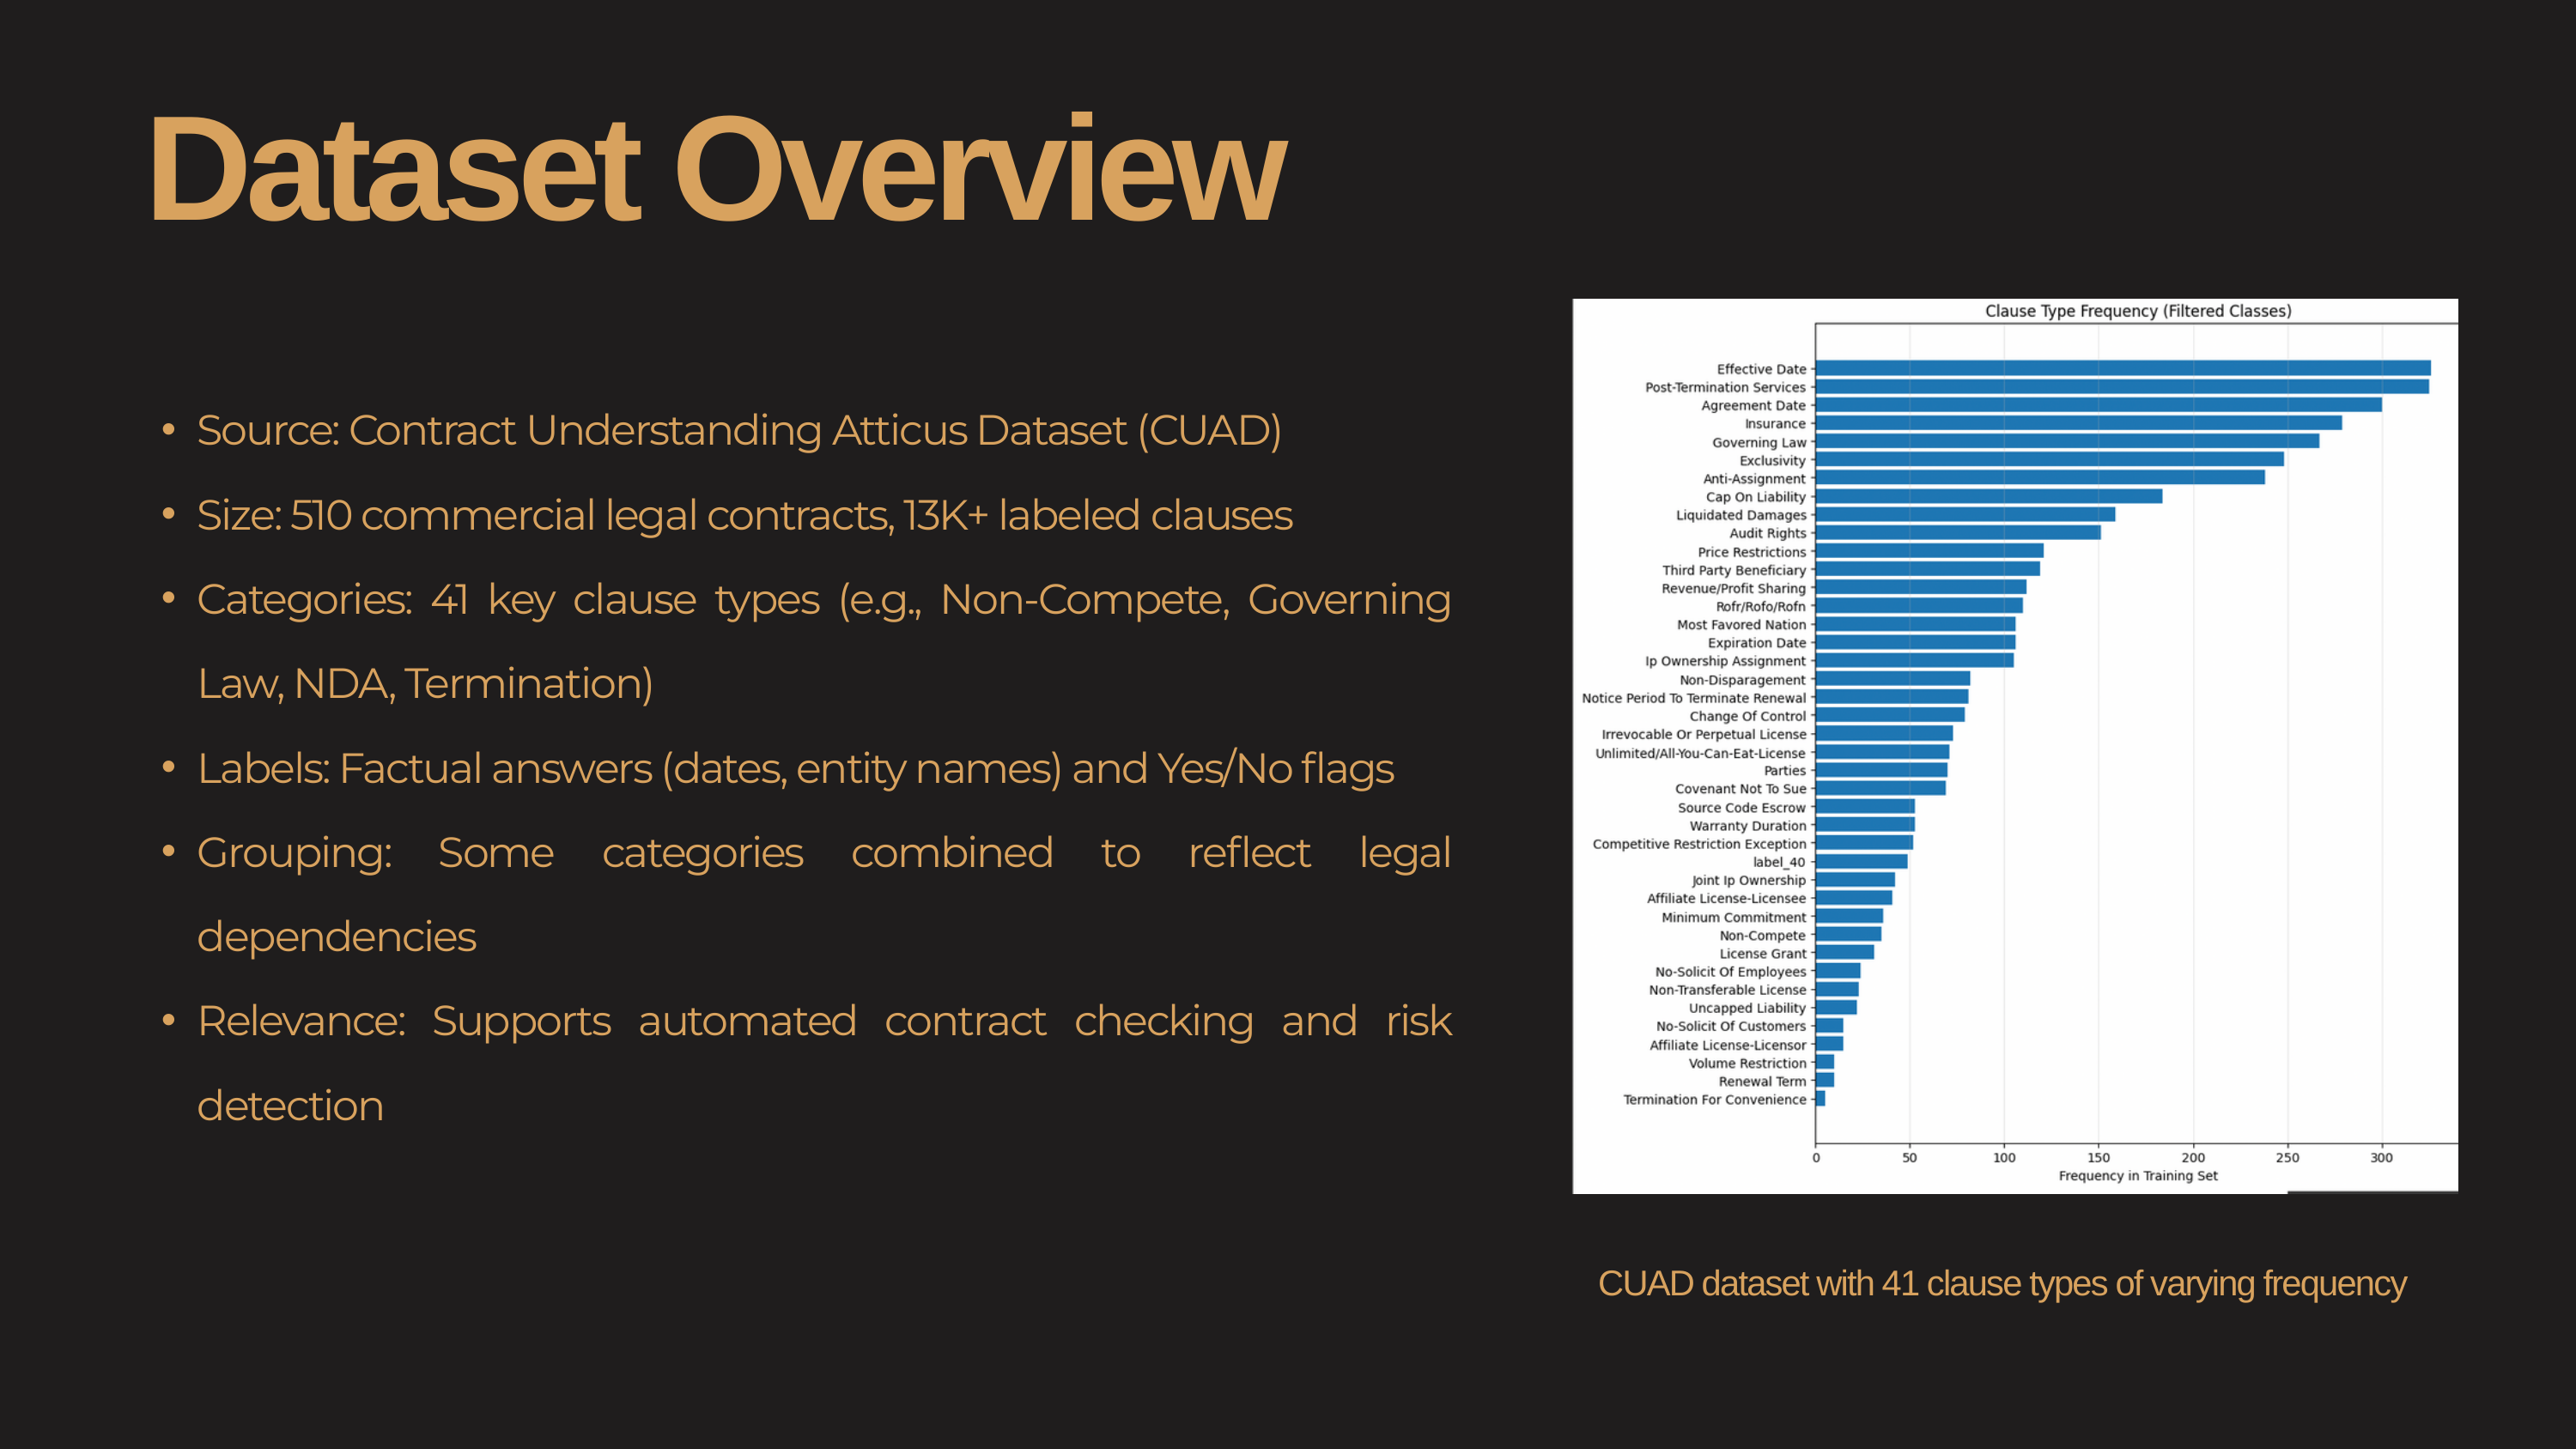

Dataset Overview

Source: Contract Understanding Atticus Dataset (CUAD)
Size: 510 commercial legal contracts, 13K+ labeled clauses
Categories: 41 key clause types (e.g., Non-Compete, Governing Law, NDA, Termination)
Labels: Factual answers (dates, entity names) and Yes/No flags
Grouping: Some categories combined to reflect legal dependencies
Relevance: Supports automated contract checking and risk detection

CUAD dataset with 41 clause types of varying frequency